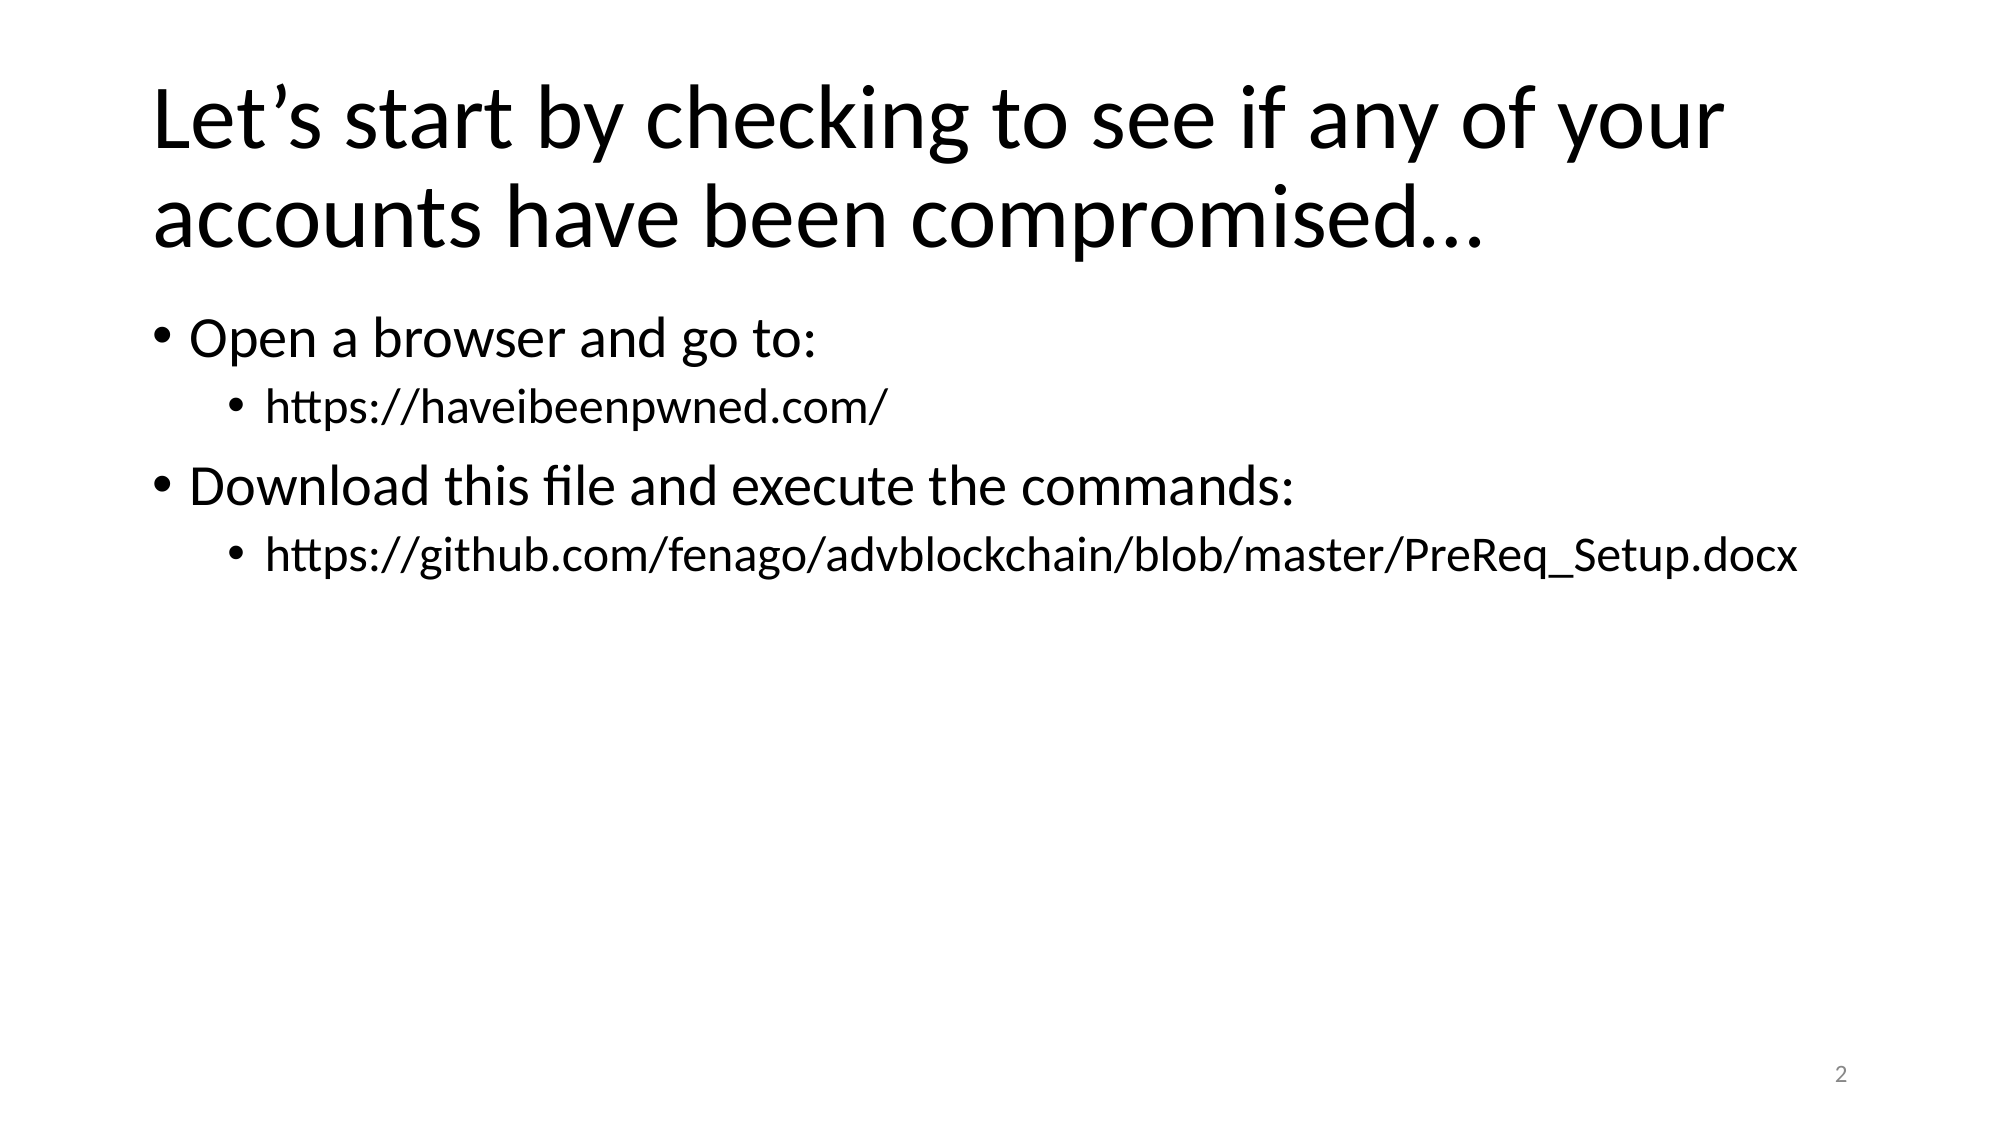

# Let’s start by checking to see if any of your accounts have been compromised…
Open a browser and go to:
https://haveibeenpwned.com/
Download this file and execute the commands:
https://github.com/fenago/advblockchain/blob/master/PreReq_Setup.docx
2